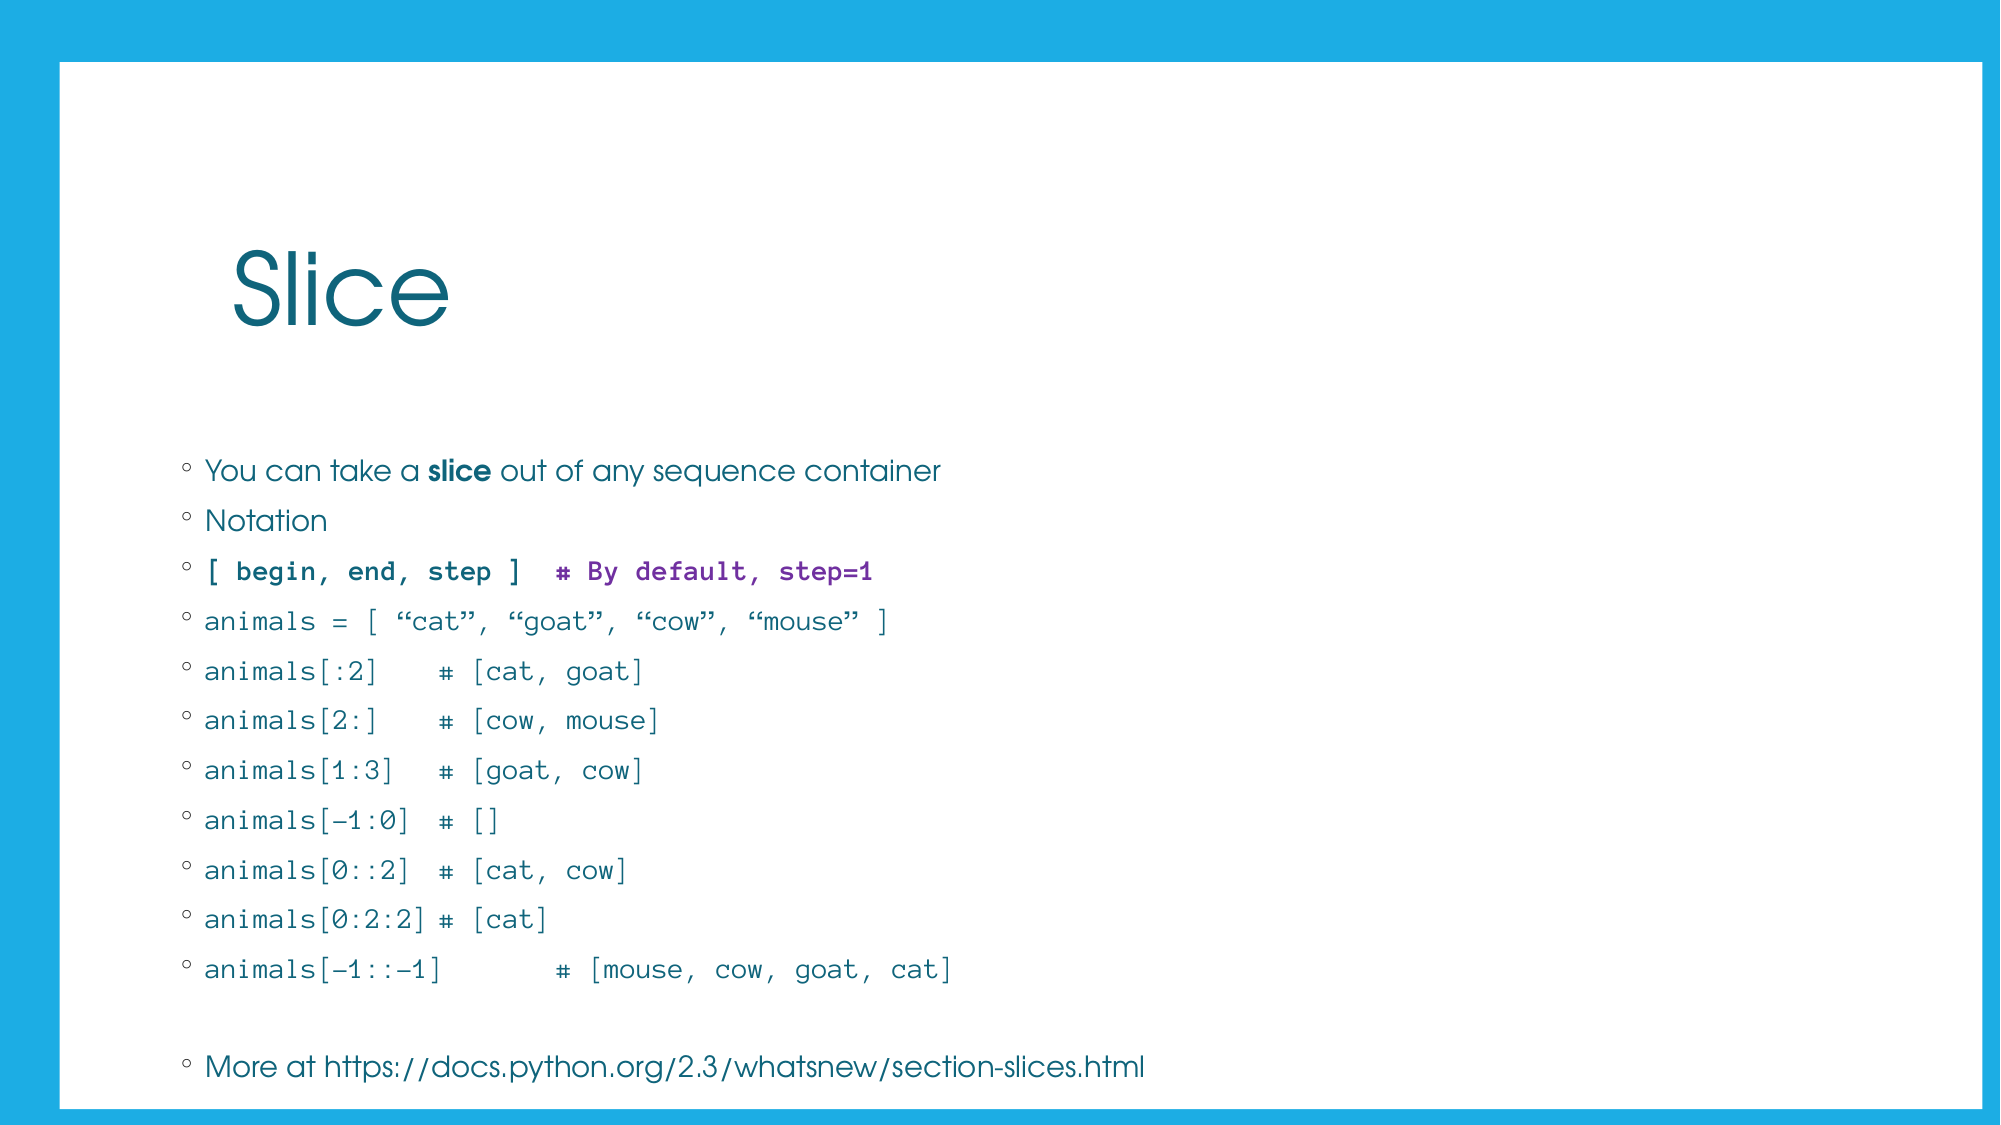

#
Slice
Slice
You can take a slice out of any sequence container
Notation
[ begin, end, step ]	# By default, step=1
animals = [ “cat”, “goat”, “cow”, “mouse” ]
animals[:2]
animals[2:]
animals[1:3]
animals[-1:0]
animals[0::2]
animals[0:2:2]
animals[-1::-1]

More at https://docs.python.org/2.3/whatsnew/section-slices.html

You can take a slice out of any sequence container
Notation
[ begin, end, step ]	# By default, step=1
animals = [ “cat”, “goat”, “cow”, “mouse” ]
animals[:2]	# [cat, goat]
animals[2:]	# [cow, mouse]
animals[1:3]	# [goat, cow]
animals[-1:0]	# []
animals[0::2]	# [cat, cow]
animals[0:2:2]	# [cat]
animals[-1::-1]	# [mouse, cow, goat, cat]

More at https://docs.python.org/2.3/whatsnew/section-slices.html